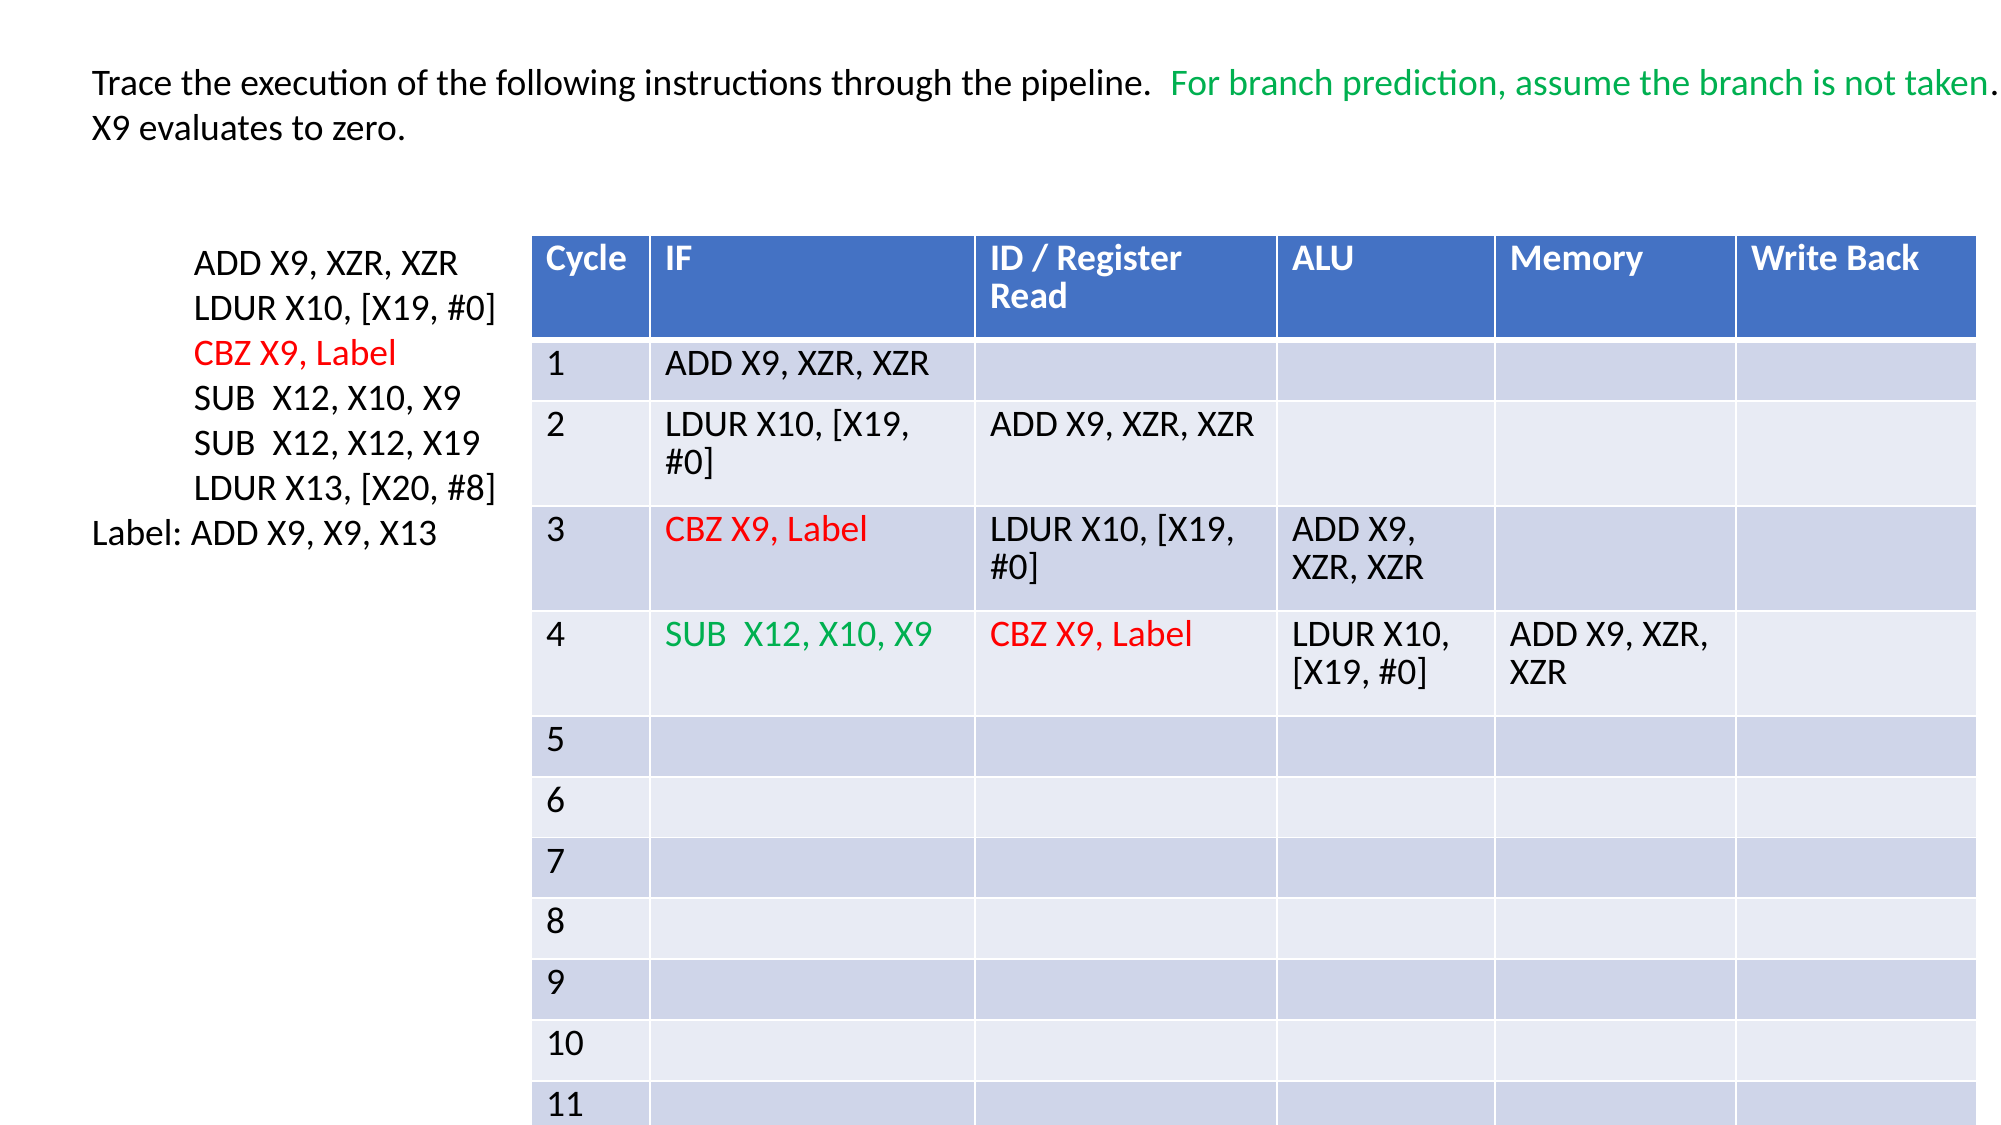

# Example Problem 5 Step 2
Trace the execution of the following instructions through the pipeline.  For branch prediction, assume the branch is not taken.
X9 evaluates to zero.

            ADD X9, XZR, XZR
            LDUR X10, [X19, #0]
            CBZ X9, Label
            SUB  X12, X10, X9
            SUB  X12, X12, X19
            LDUR X13, [X20, #8]
Label: ADD X9, X9, X13
| Cycle | IF | ID / Register Read | ALU | Memory | Write Back |
| --- | --- | --- | --- | --- | --- |
| 1 | ADD X9, XZR, XZR |  |  |  |  |
| 2 | LDUR X10, [X19, #0] | ADD X9, XZR, XZR |  |  |  |
| 3 | CBZ X9, Label | LDUR X10, [X19, #0] | ADD X9, XZR, XZR |  |  |
| 4 | SUB X12, X10, X9 | CBZ X9, Label | LDUR X10, [X19, #0] | ADD X9, XZR, XZR |  |
| 5 |  |  |  |  |  |
| 6 |  |  |  |  |  |
| 7 |  |  |  |  |  |
| 8 |  |  |  |  |  |
| 9 |  |  |  |  |  |
| 10 |  |  |  |  |  |
| 11 |  |  |  |  |  |